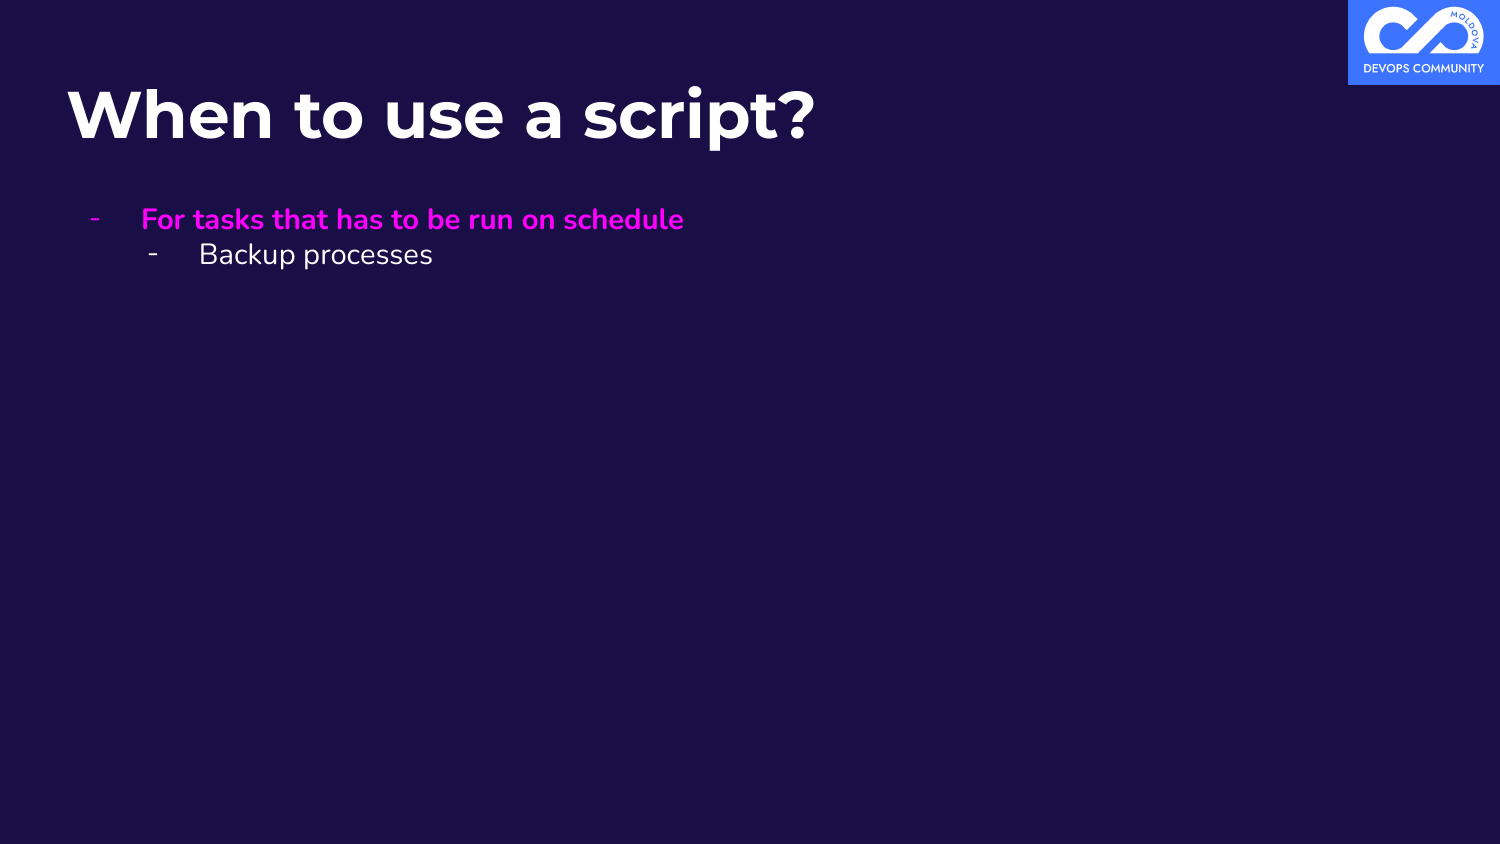

# When to use a script?

For tasks that has to be run on schedule
Backup processes